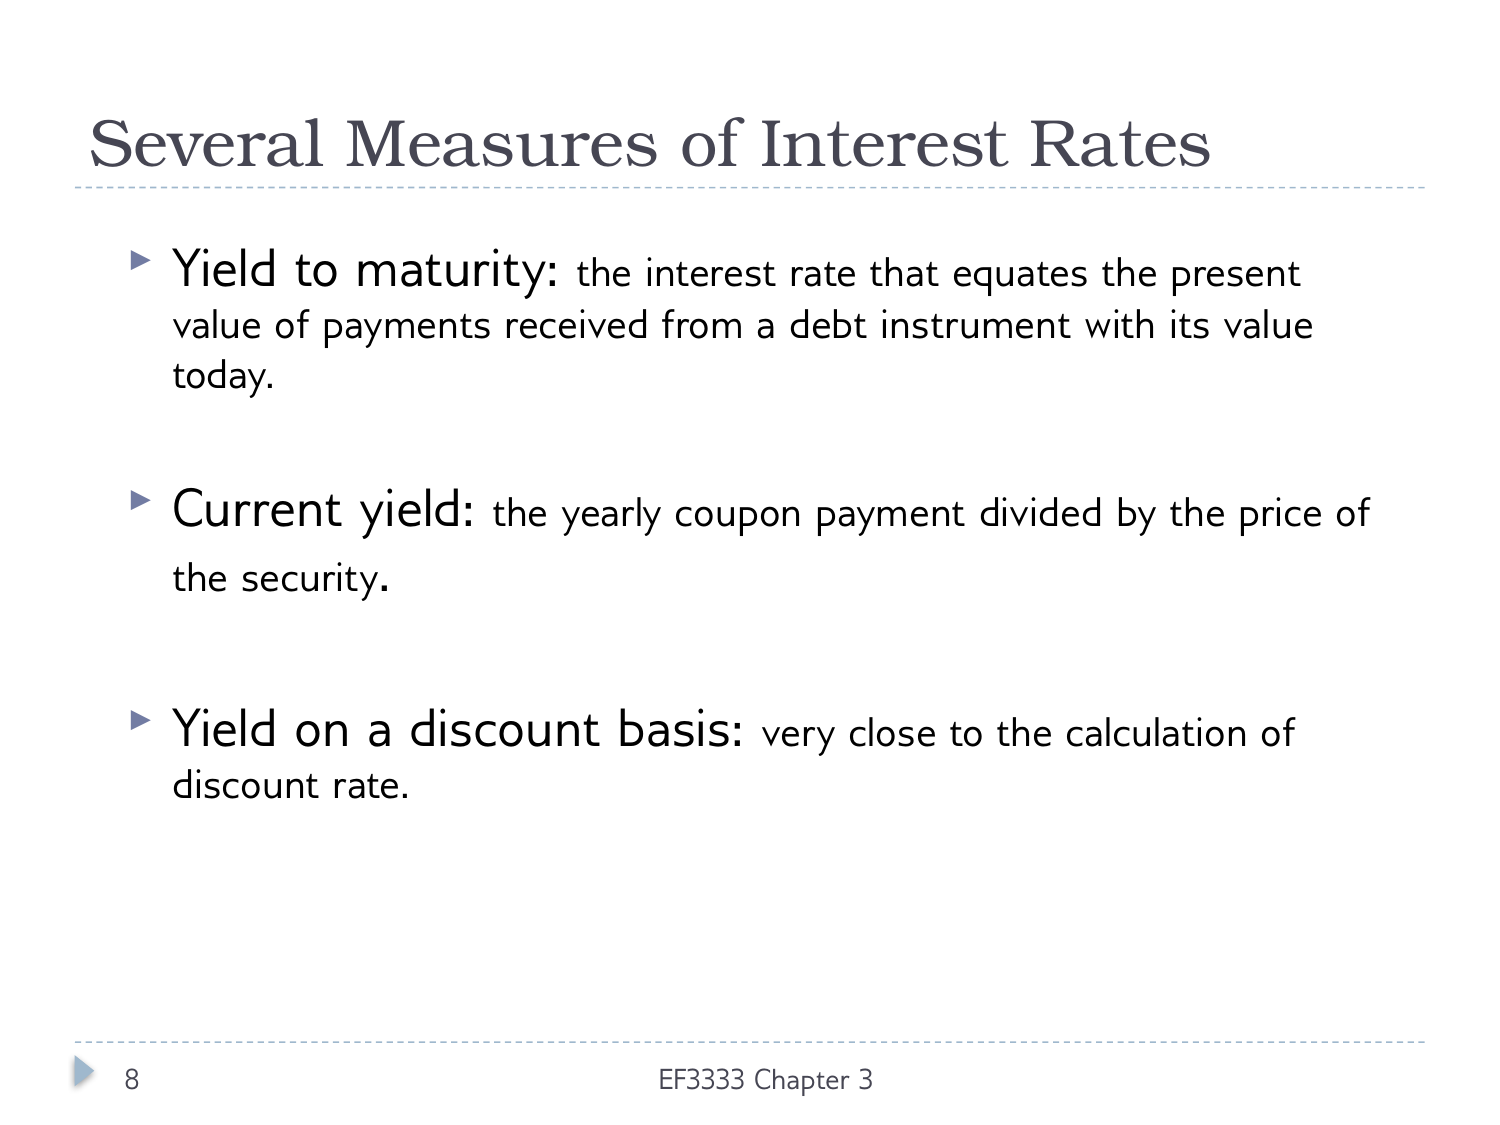

# Several Measures of Interest Rates
Yield to maturity: the interest rate that equates the present value of payments received from a debt instrument with its value today.

Current yield: the yearly coupon payment divided by the price of the security.

Yield on a discount basis: very close to the calculation of discount rate.
8
EF3333 Chapter 3